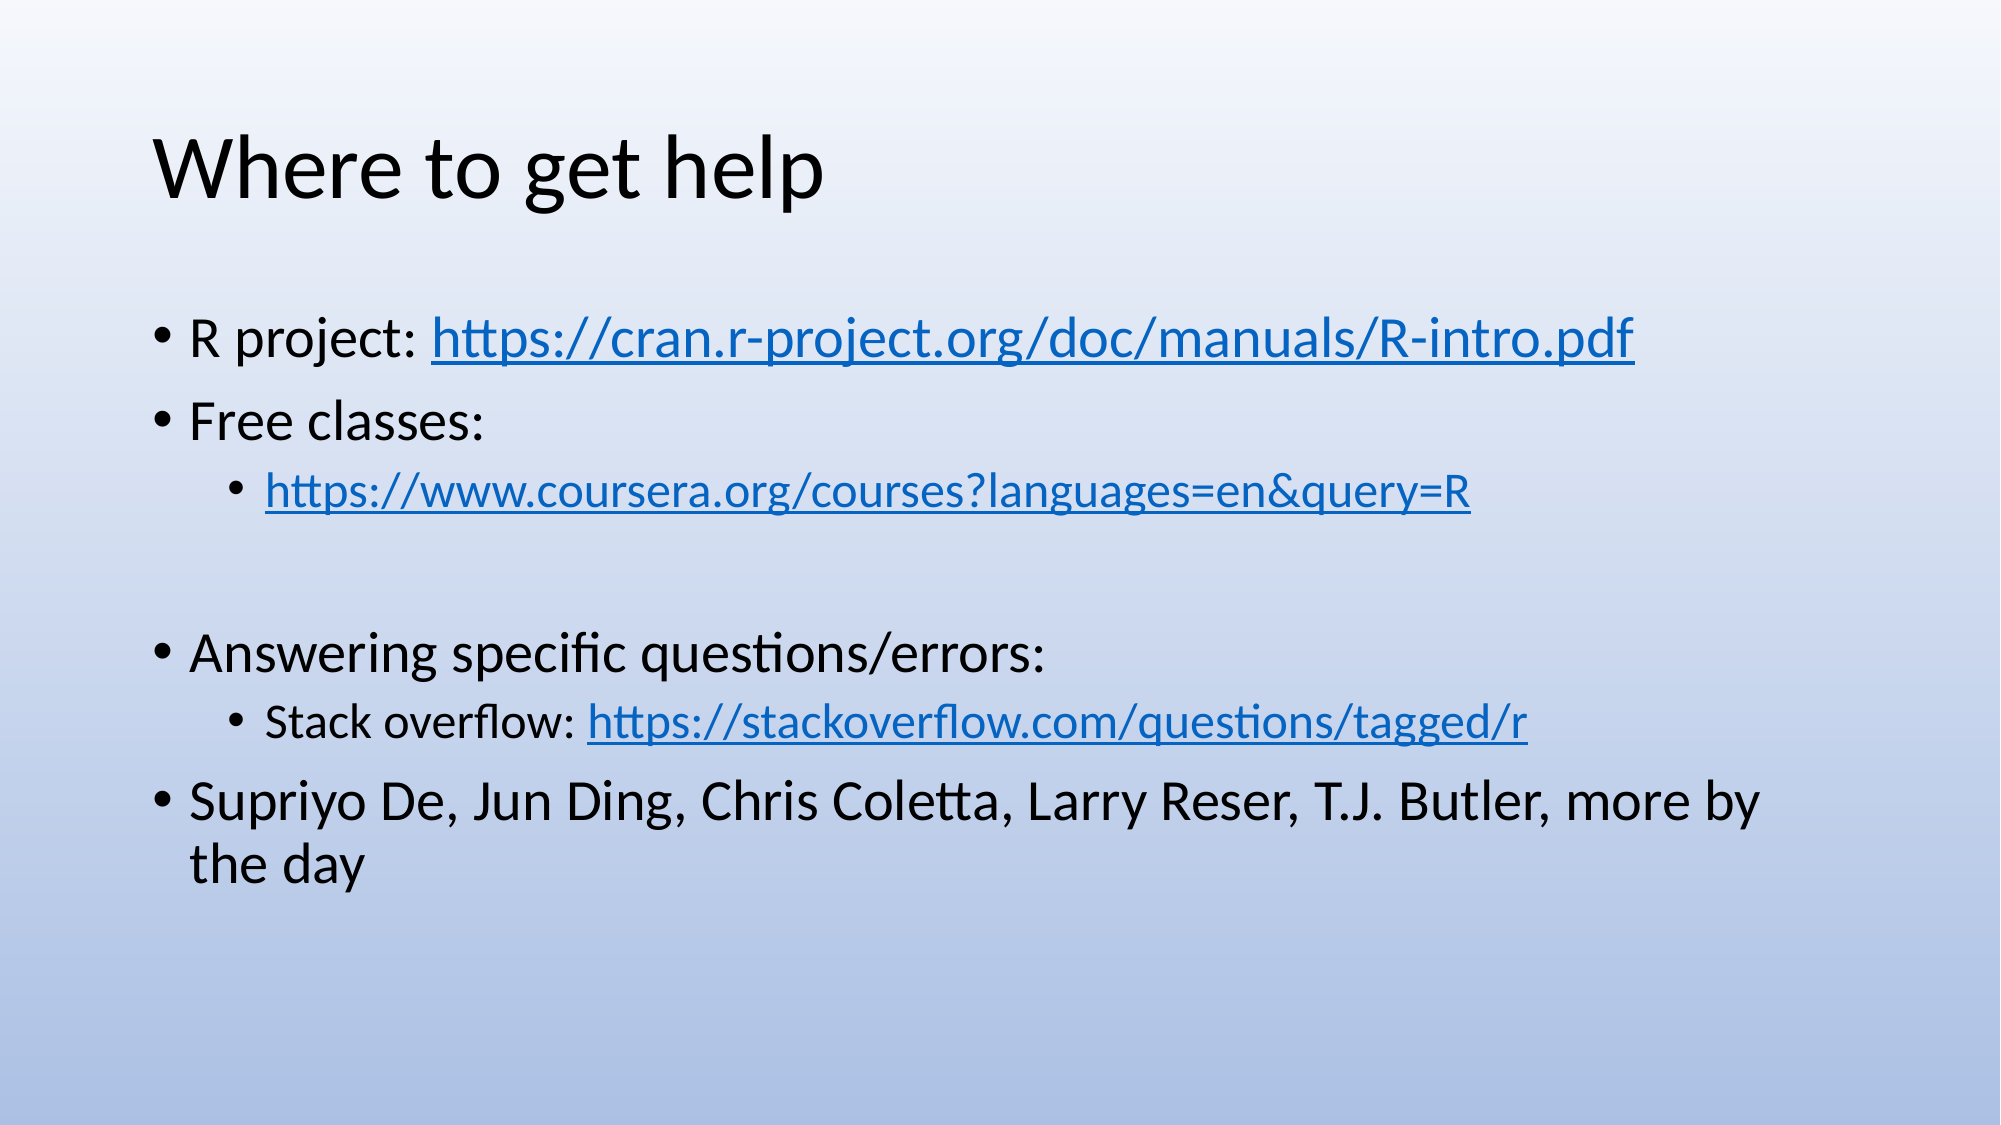

# Where to get help
R project: https://cran.r-project.org/doc/manuals/R-intro.pdf
Free classes:
https://www.coursera.org/courses?languages=en&query=R

Answering specific questions/errors:
Stack overflow: https://stackoverflow.com/questions/tagged/r
Supriyo De, Jun Ding, Chris Coletta, Larry Reser, T.J. Butler, more by the day